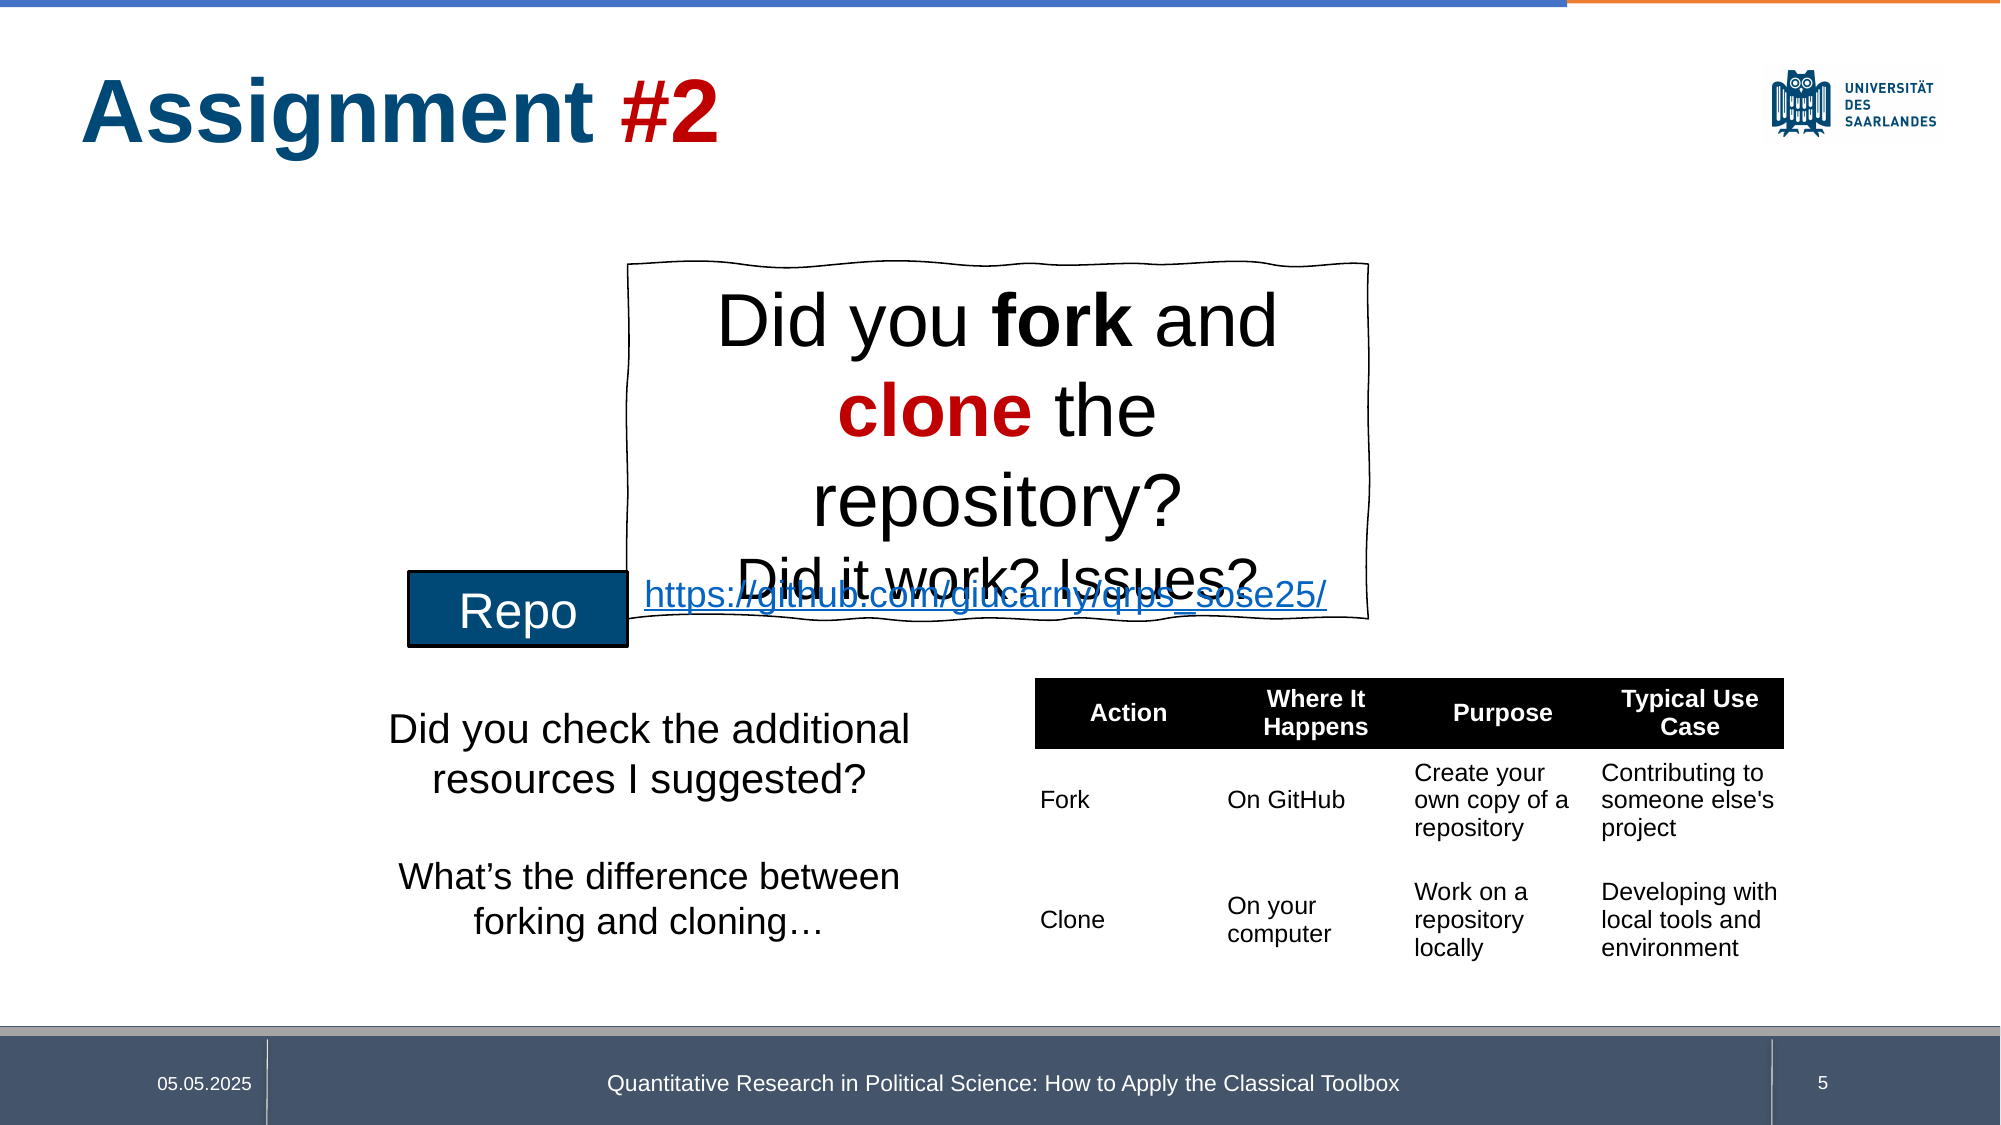

Assignment #2
Did you fork and clone the repository?
Did it work? Issues?
https://github.com/giucarny/qrps_sose25/

Repo
| Action | Where It Happens | Purpose | Typical Use Case |
| --- | --- | --- | --- |
| Fork | On GitHub | Create your own copy of a repository | Contributing to someone else's project |
| Clone | On your computer | Work on a repository locally | Developing with local tools and environment |
Did you check the additional resources I suggested?

What’s the difference between forking and cloning…

Quantitative Research in Political Science: How to Apply the Classical Toolbox
5
05.05.2025